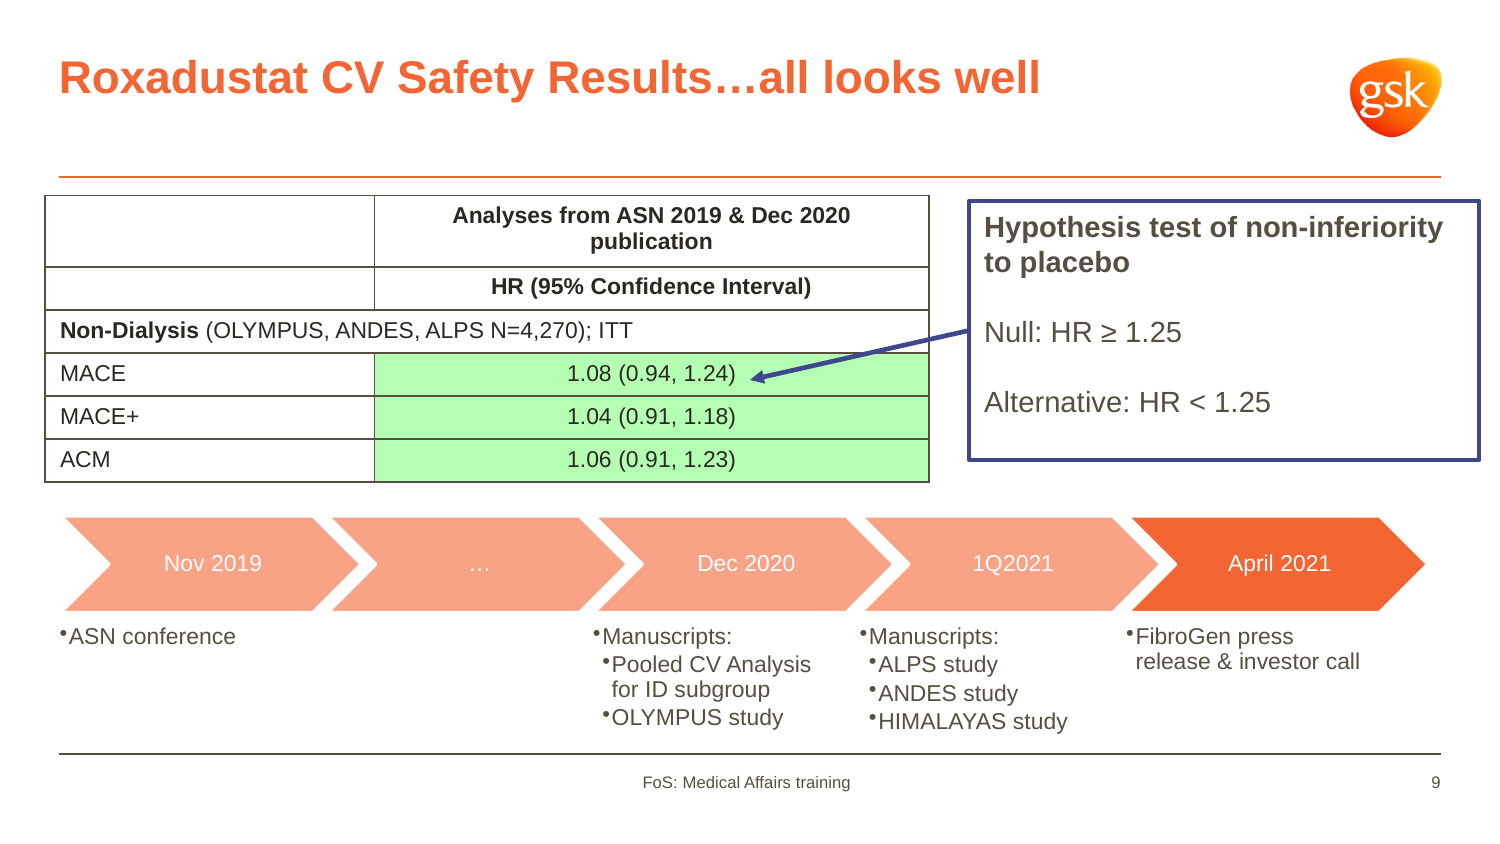

# Roxadustat CV Safety Results…all looks well
|  | Analyses from ASN 2019 & Dec 2020 publication |
| --- | --- |
|  | HR (95% Confidence Interval) |
| Non-Dialysis (OLYMPUS, ANDES, ALPS N=4,270); ITT |  |
| MACE | 1.08 (0.94, 1.24) |
| MACE+ | 1.04 (0.91, 1.18) |
| ACM | 1.06 (0.91, 1.23) |

Hypothesis test of non-inferiority to placebo

Null: HR ≥ 1.25

Alternative: HR < 1.25

Nov 2019
ASN conference
…
Dec 2020
Manuscripts:
Pooled CV Analysis for ID subgroup
OLYMPUS study
1Q2021
Manuscripts:
ALPS study
ANDES study
HIMALAYAS study
April 2021
FibroGen press release & investor call
FoS: Medical Affairs training
9